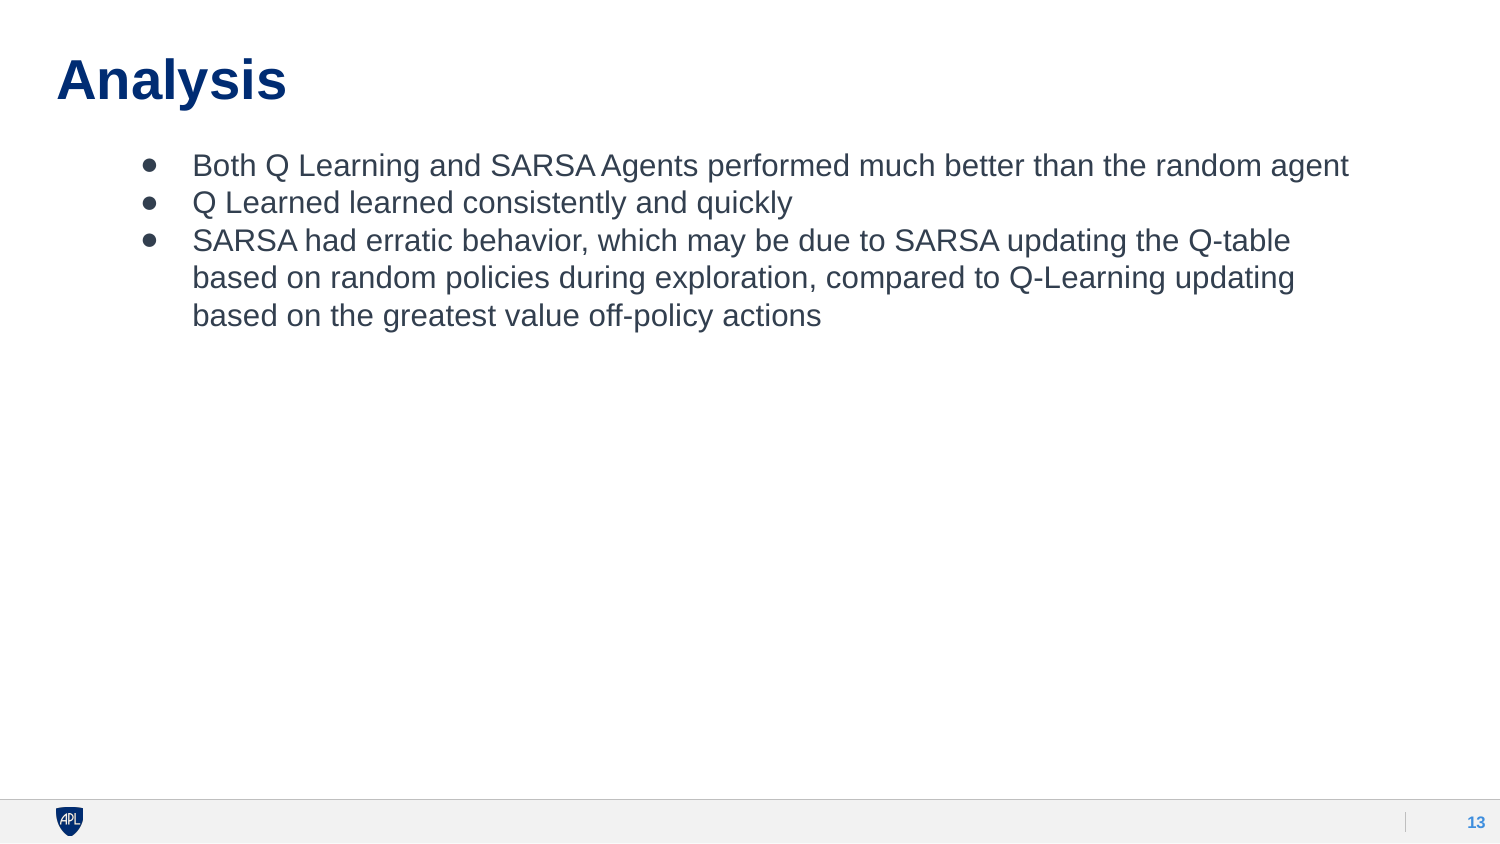

# Analysis
Both Q Learning and SARSA Agents performed much better than the random agent
Q Learned learned consistently and quickly
SARSA had erratic behavior, which may be due to SARSA updating the Q-table based on random policies during exploration, compared to Q-Learning updating based on the greatest value off-policy actions

13